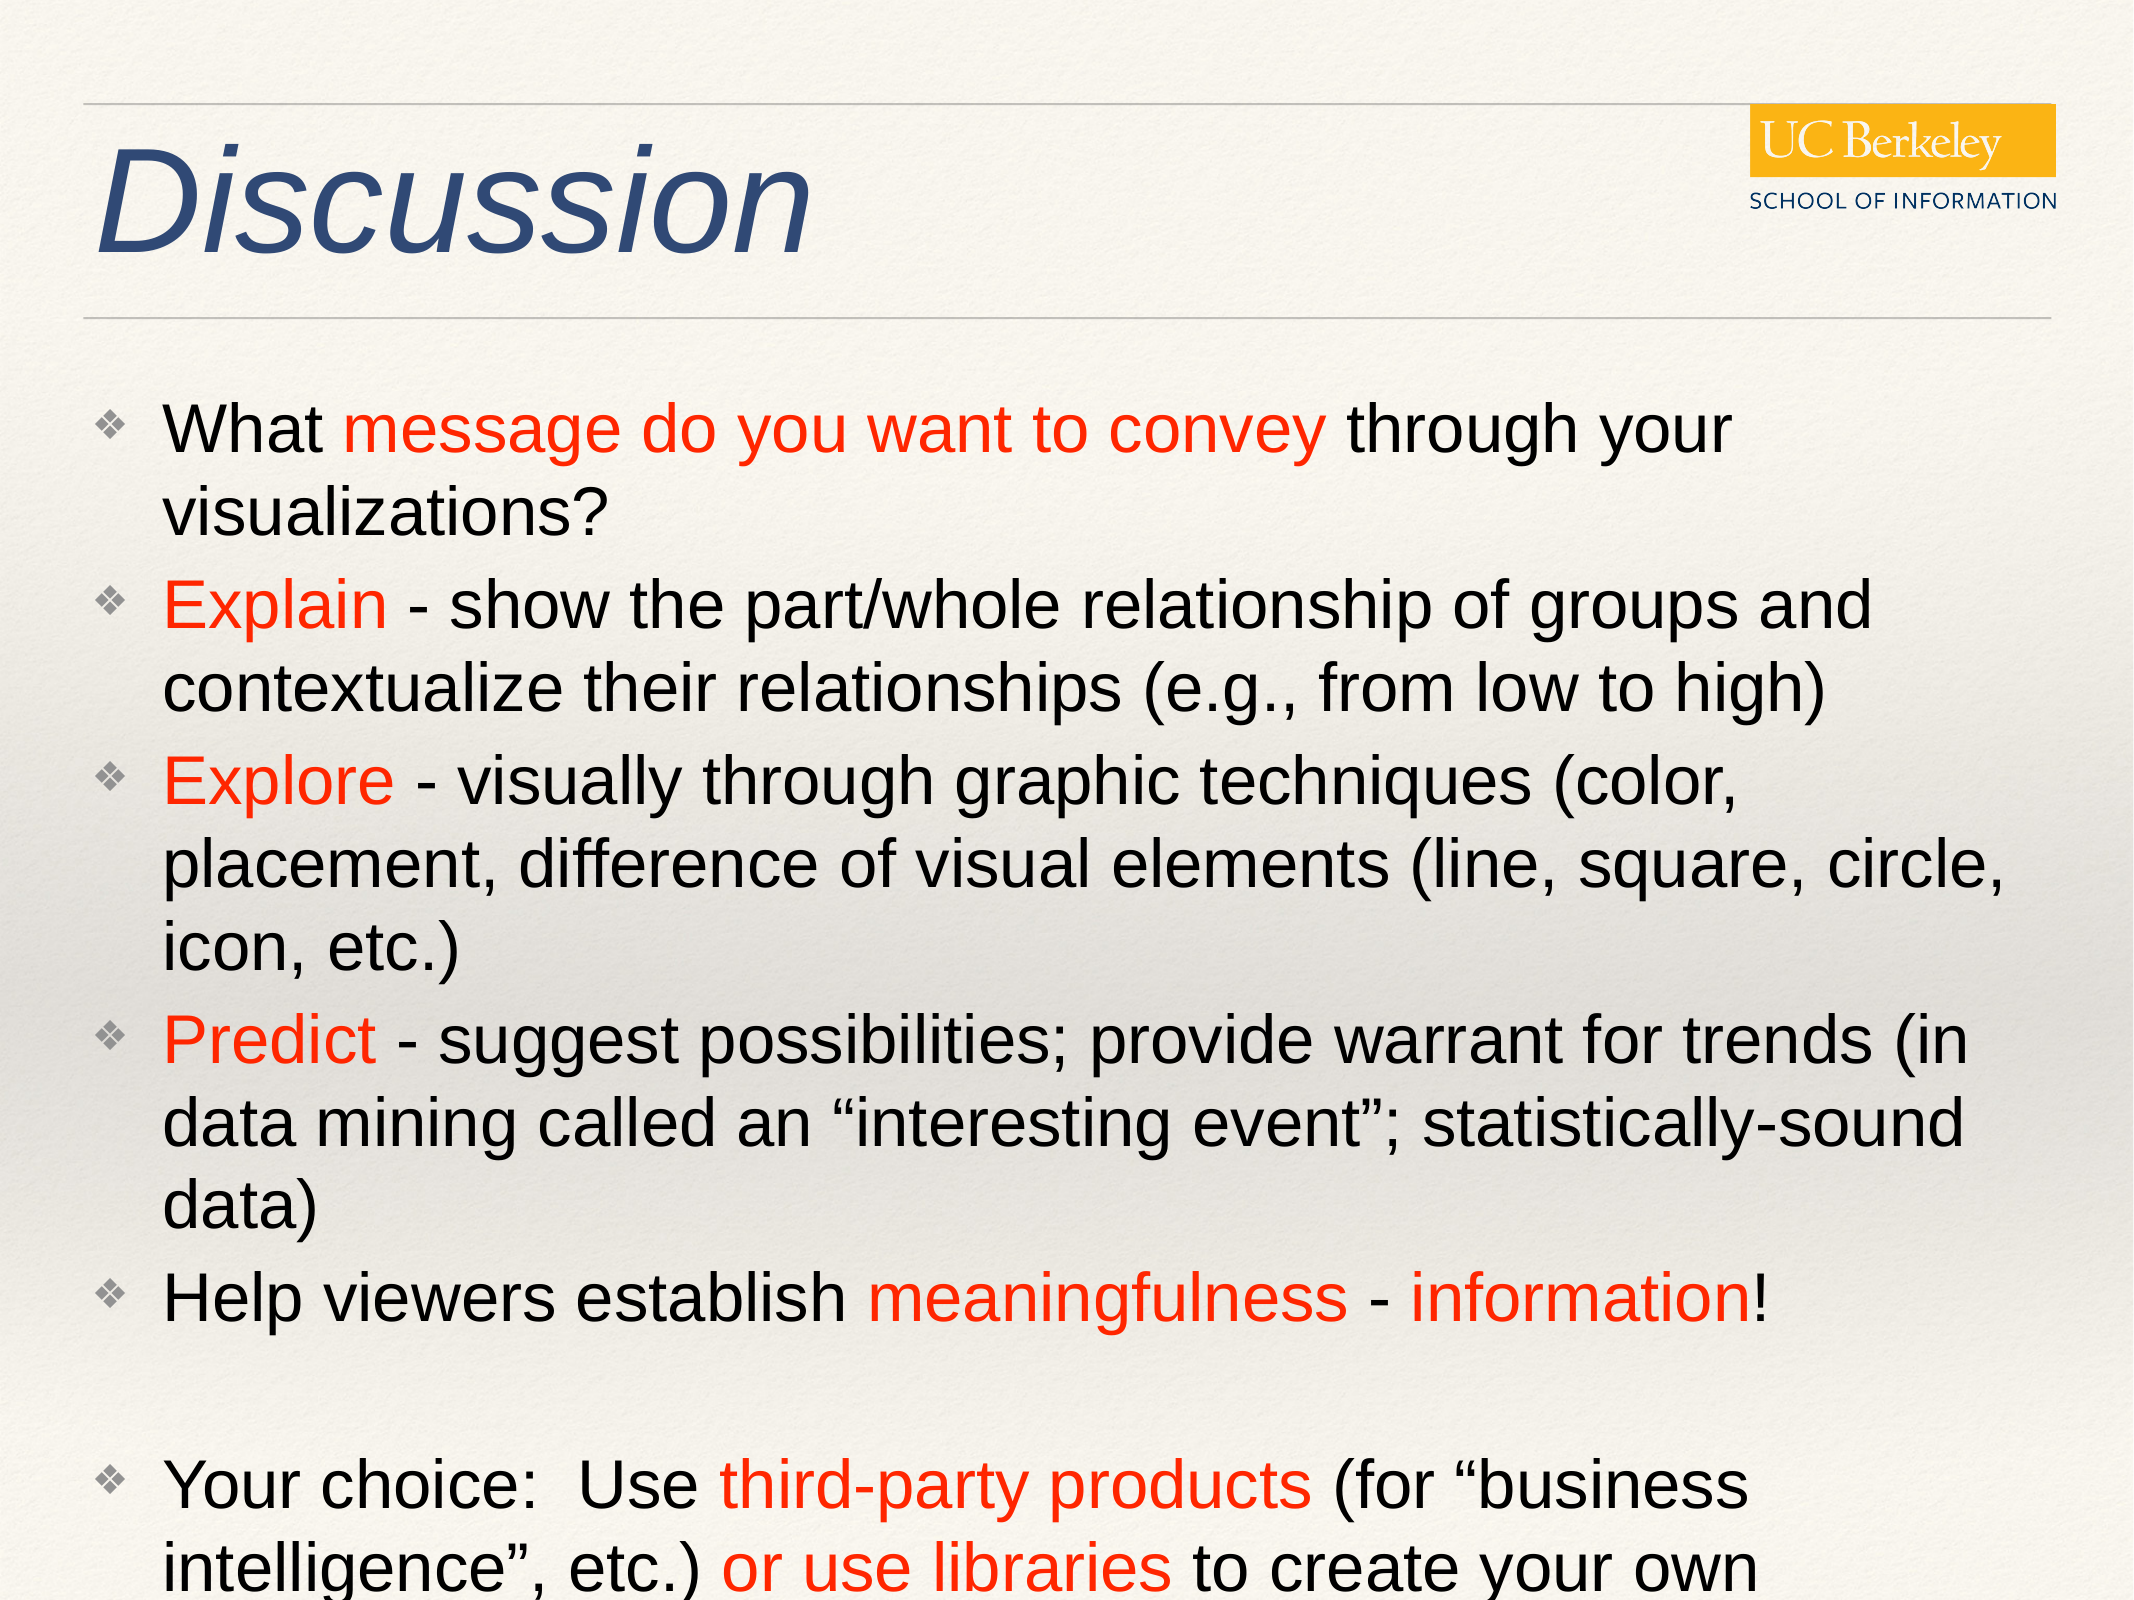

# Discussion
What message do you want to convey through your visualizations?
Explain - show the part/whole relationship of groups and contextualize their relationships (e.g., from low to high)
Explore - visually through graphic techniques (color, placement, difference of visual elements (line, square, circle, icon, etc.)
Predict - suggest possibilities; provide warrant for trends (in data mining called an “interesting event”; statistically-sound data)
Help viewers establish meaningfulness - information!

Your choice:  Use third-party products (for “business intelligence”, etc.) or use libraries to create your own visualization product (and control the visualization experience).  Lots of factors impact our choices.
5